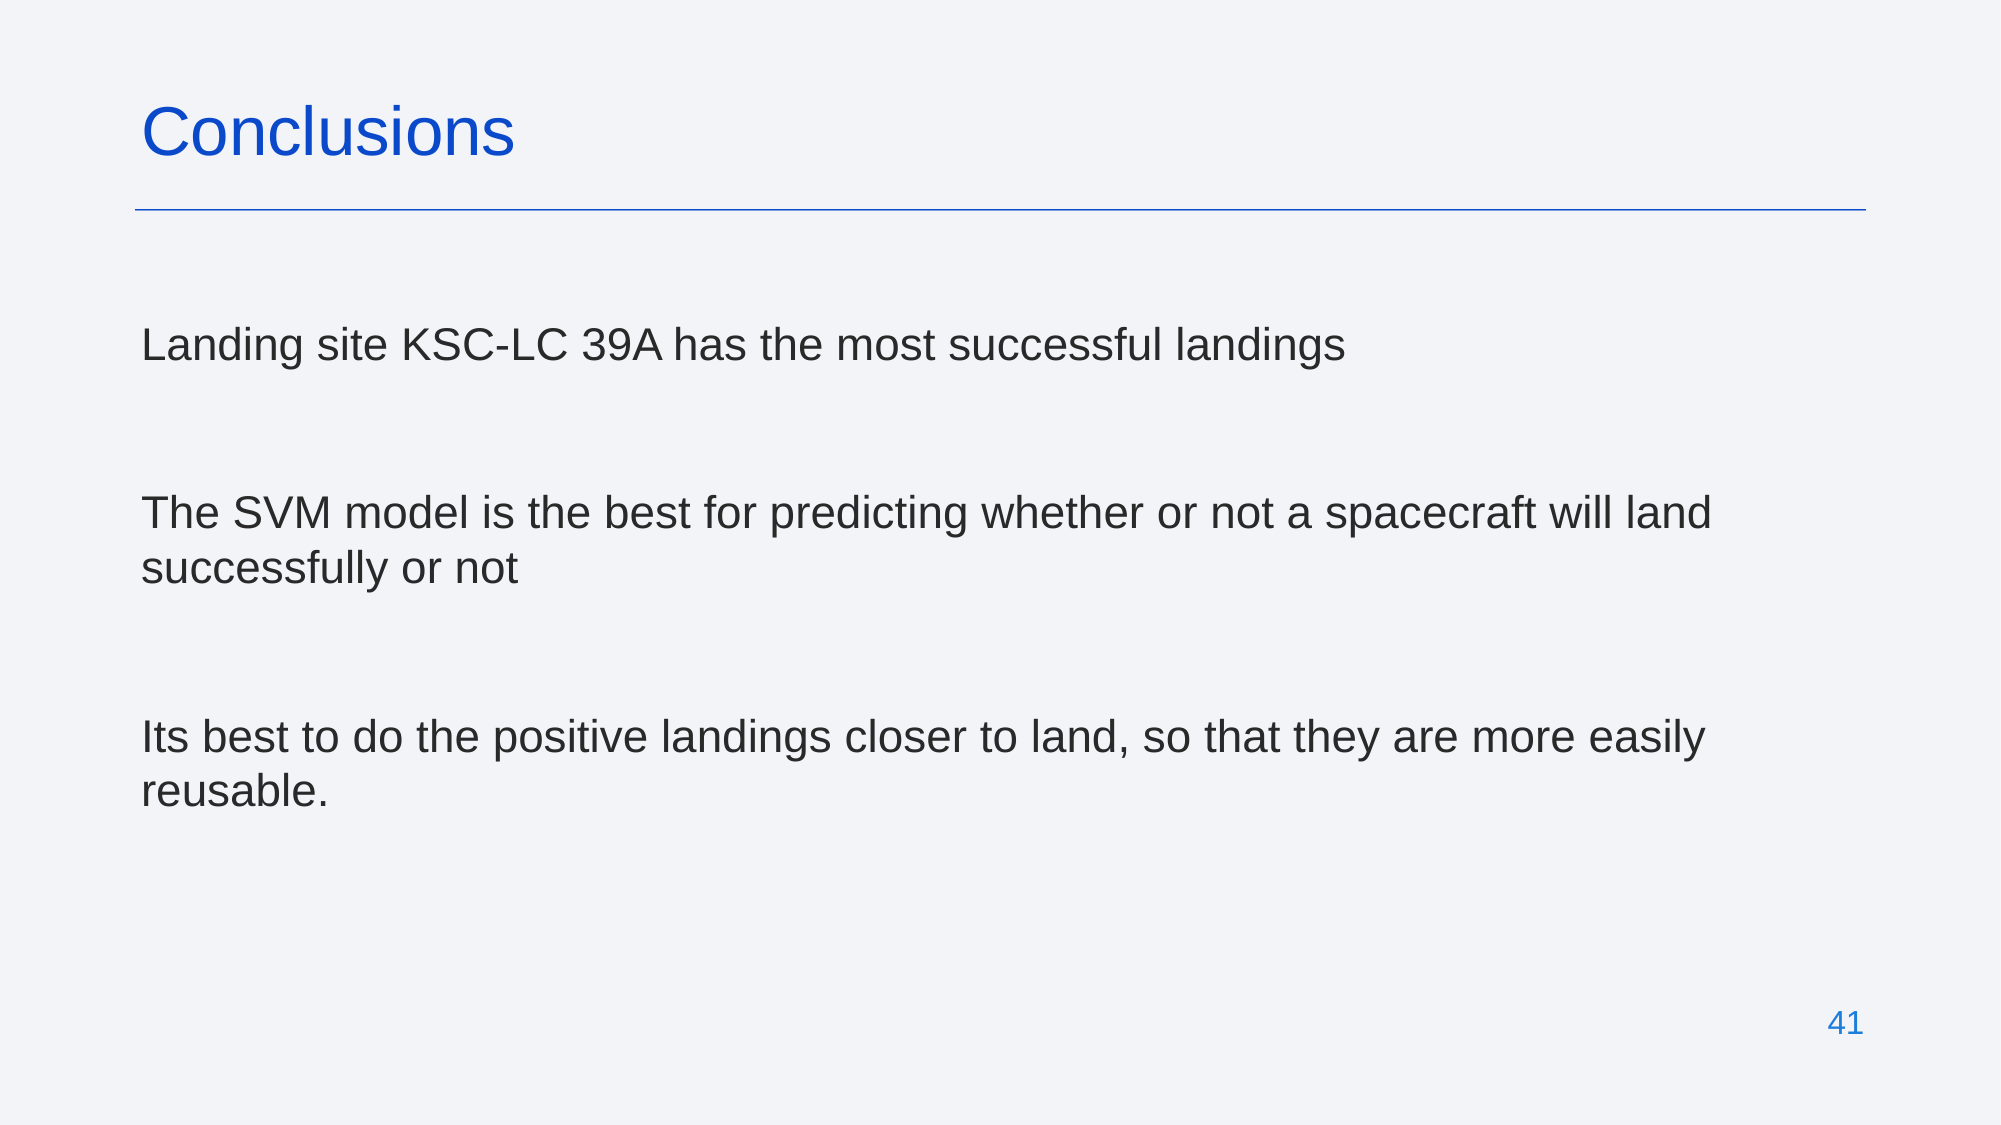

Conclusions
Landing site KSC-LC 39A has the most successful landings

The SVM model is the best for predicting whether or not a spacecraft will land successfully or not

Its best to do the positive landings closer to land, so that they are more easily reusable.
41